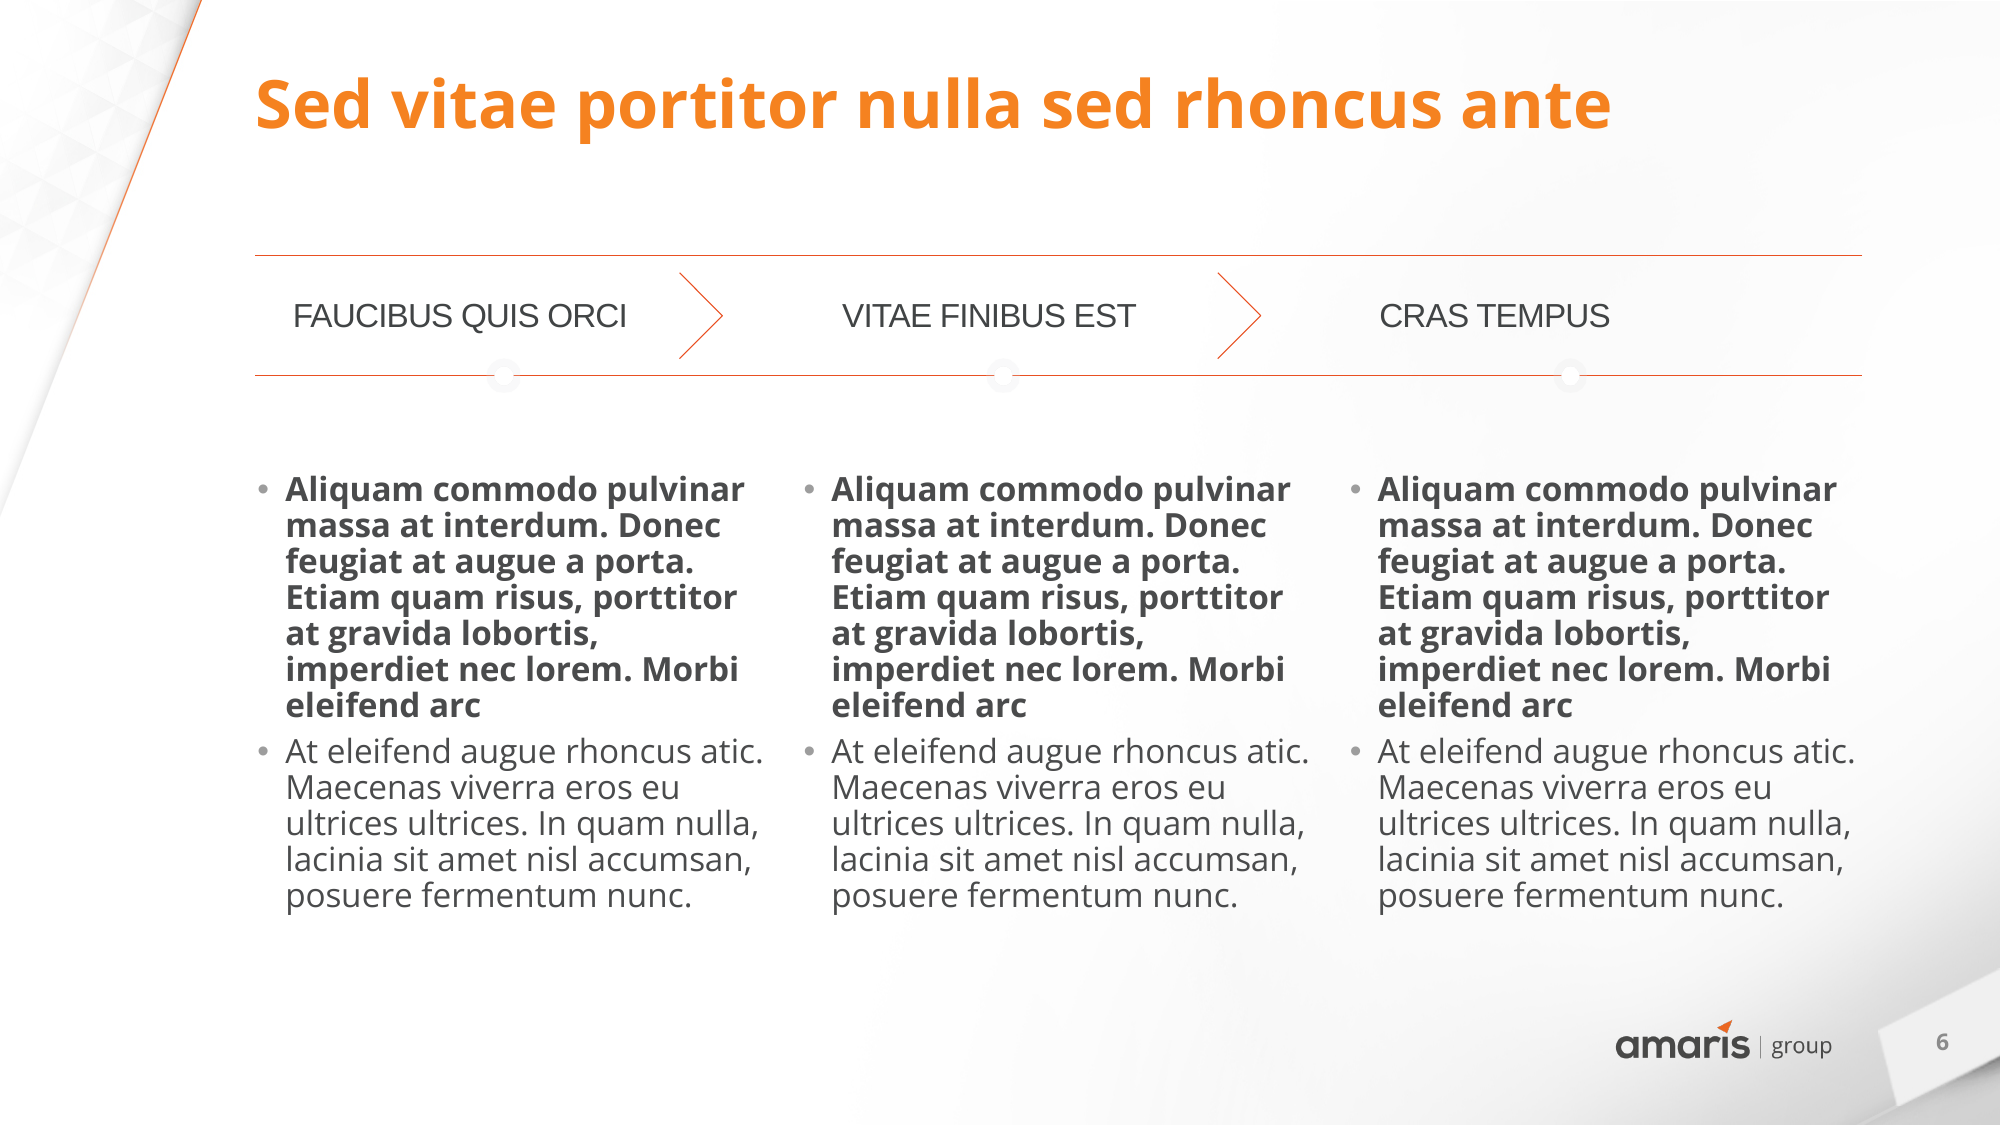

# Sed vitae portitor nulla sed rhoncus ante

FAUCIBUS QUIS ORCI
VITAE FINIBUS EST
CRAS TEMPUS

Aliquam commodo pulvinar massa at interdum. Donec feugiat at augue a porta. Etiam quam risus, porttitor at gravida lobortis, imperdiet nec lorem. Morbi eleifend arc
At eleifend augue rhoncus atic. Maecenas viverra eros eu ultrices ultrices. In quam nulla, lacinia sit amet nisl accumsan, posuere fermentum nunc.
Aliquam commodo pulvinar massa at interdum. Donec feugiat at augue a porta. Etiam quam risus, porttitor at gravida lobortis, imperdiet nec lorem. Morbi eleifend arc
At eleifend augue rhoncus atic. Maecenas viverra eros eu ultrices ultrices. In quam nulla, lacinia sit amet nisl accumsan, posuere fermentum nunc.

Aliquam commodo pulvinar massa at interdum. Donec feugiat at augue a porta. Etiam quam risus, porttitor at gravida lobortis, imperdiet nec lorem. Morbi eleifend arc
At eleifend augue rhoncus atic. Maecenas viverra eros eu ultrices ultrices. In quam nulla, lacinia sit amet nisl accumsan, posuere fermentum nunc.

6